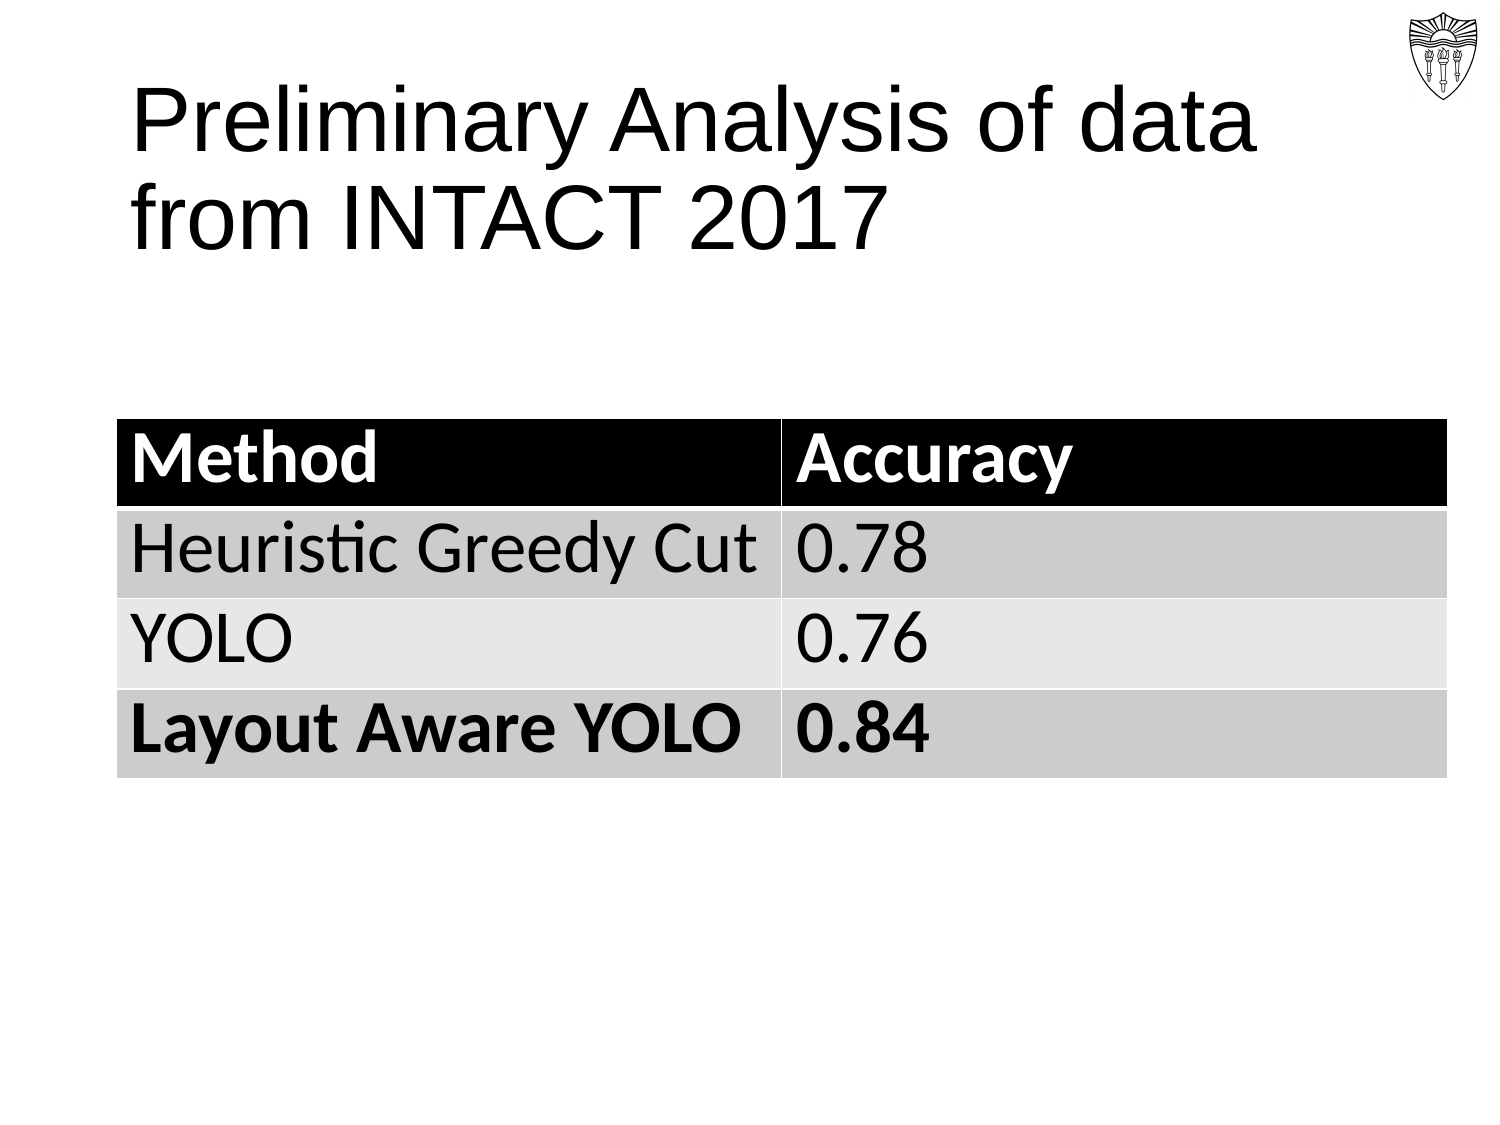

# Preliminary Analysis of data from INTACT 2017
| Method | Accuracy |
| --- | --- |
| Heuristic Greedy Cut | 0.78 |
| YOLO | 0.76 |
| Layout Aware YOLO | 0.84 |